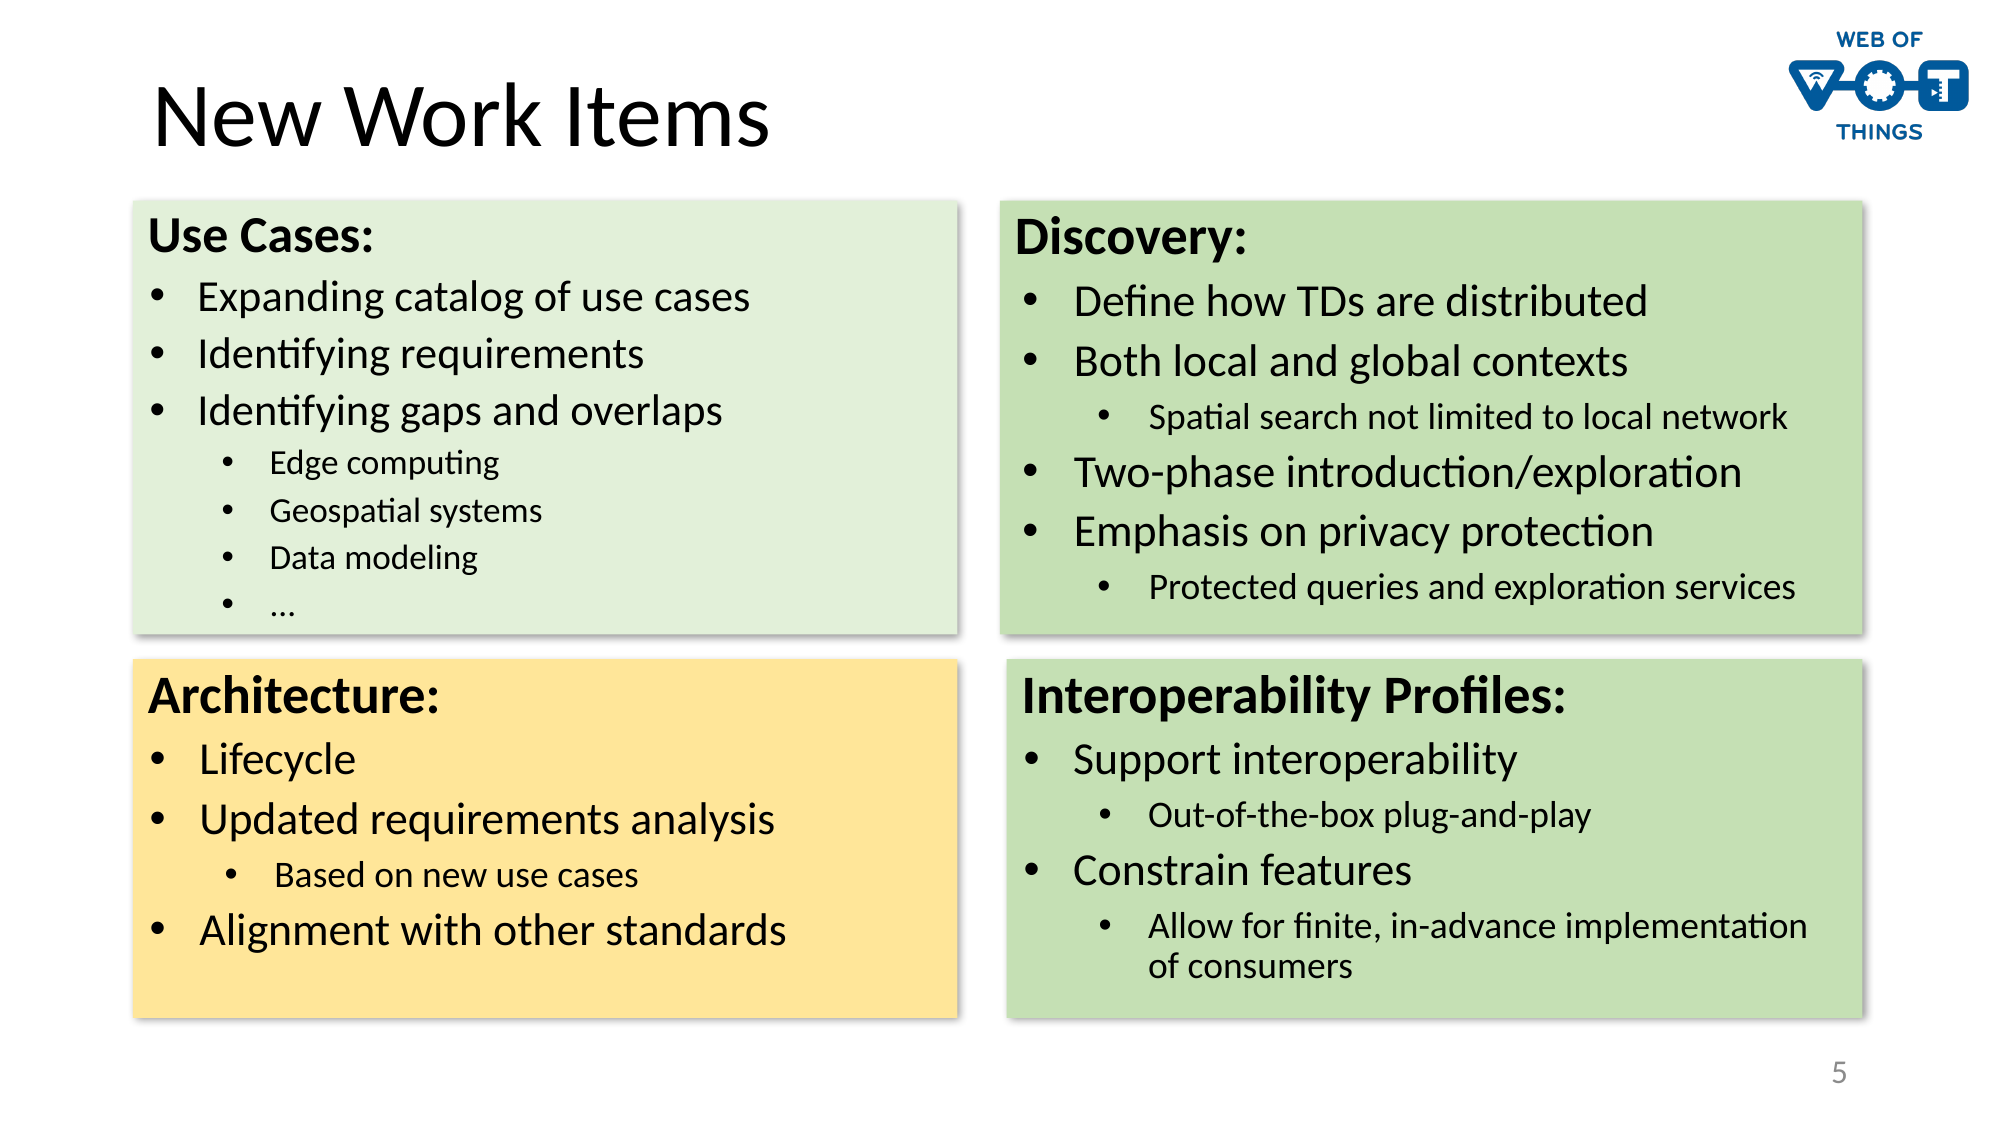

# New Work Items
Use Cases:
Expanding catalog of use cases
Identifying requirements
Identifying gaps and overlaps
Edge computing
Geospatial systems
Data modeling
...

Discovery:
Define how TDs are distributed
Both local and global contexts
Spatial search not limited to local network
Two-phase introduction/exploration
Emphasis on privacy protection
Protected queries and exploration services

Architecture:
Lifecycle
Updated requirements analysis
Based on new use cases
Alignment with other standards

Interoperability Profiles:
Support interoperability
Out-of-the-box plug-and-play
Constrain features
Allow for finite, in-advance implementation of consumers

5